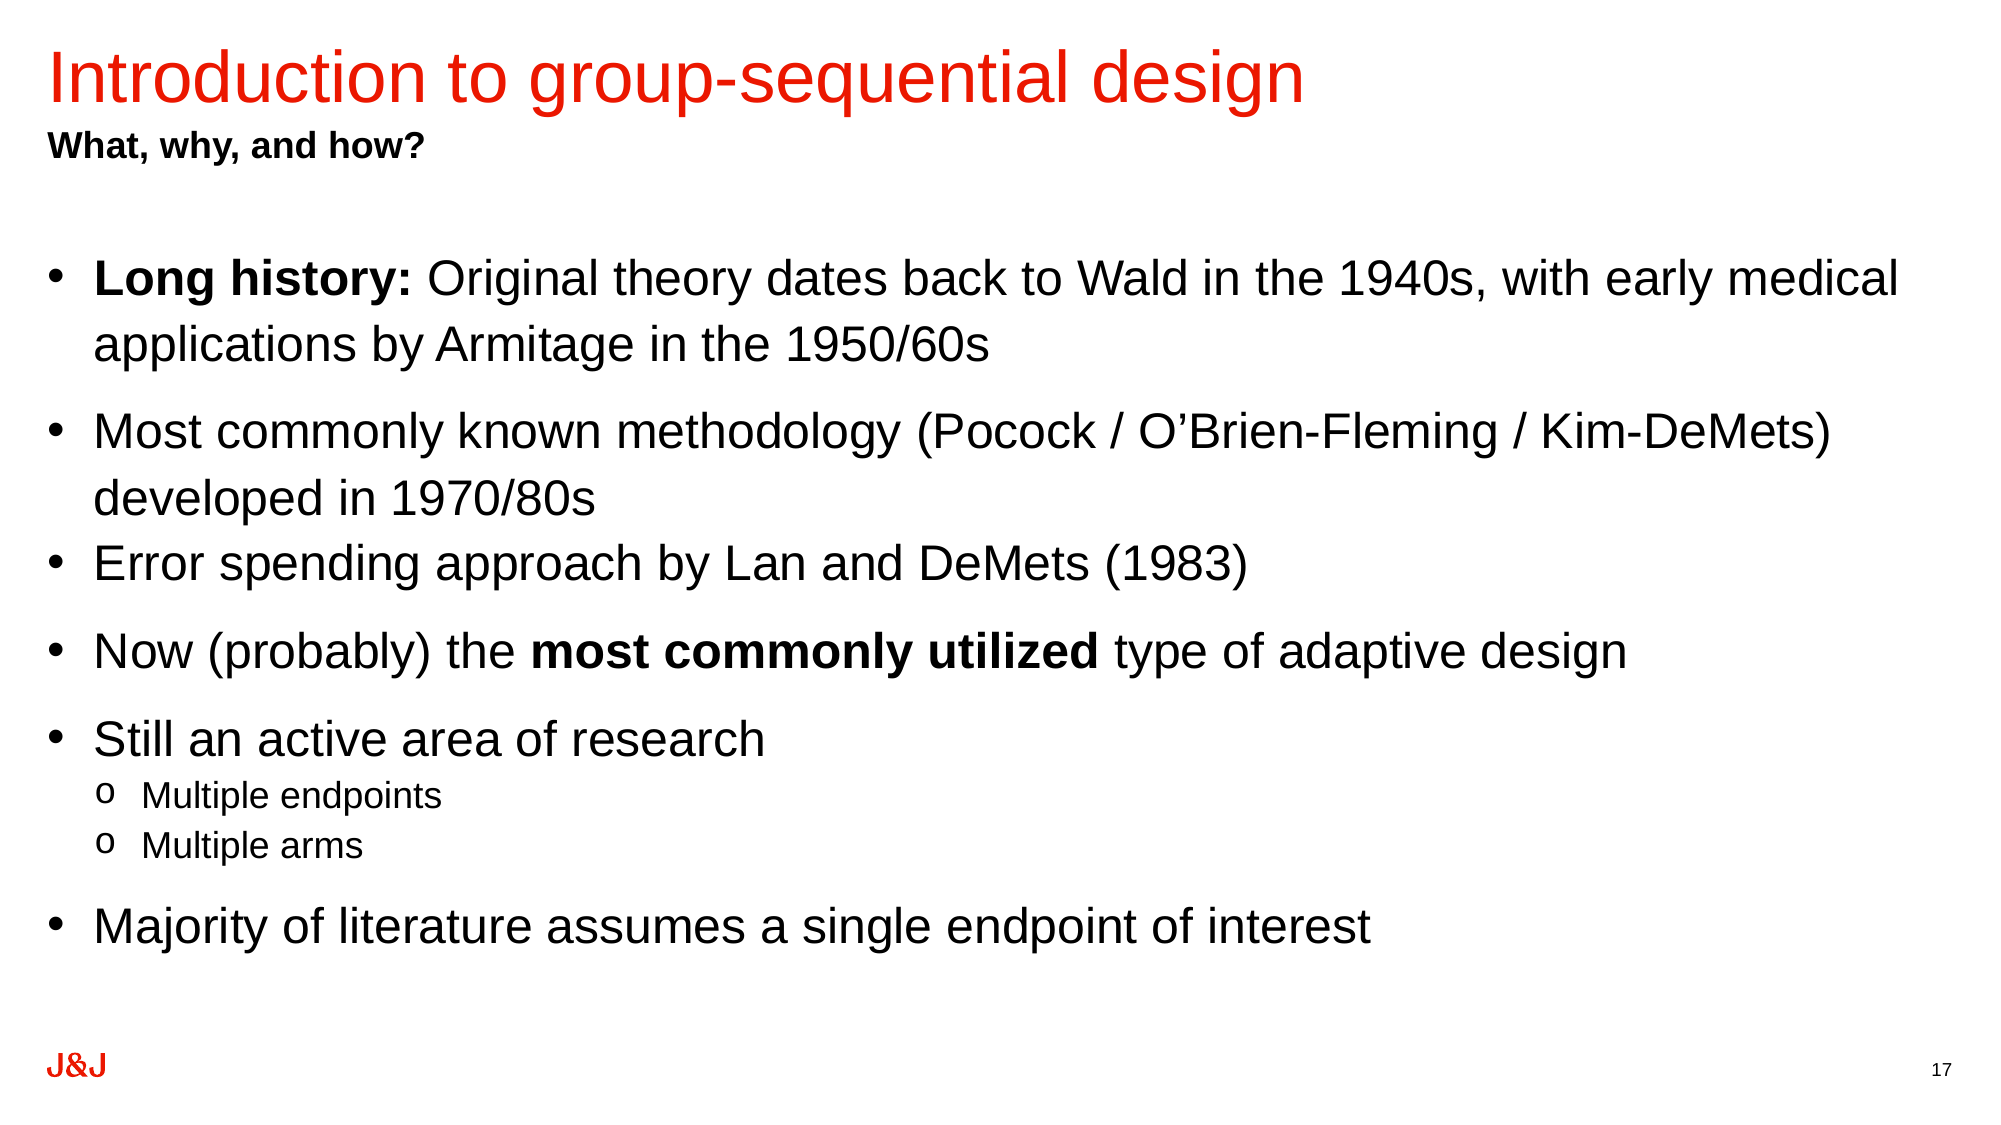

# Introduction to group-sequential design
What, why, and how?
Long history: Original theory dates back to Wald in the 1940s, with early medical applications by Armitage in the 1950/60s

Most commonly known methodology (Pocock / O’Brien-Fleming / Kim-DeMets) developed in 1970/80s
Error spending approach by Lan and DeMets (1983)

Now (probably) the most commonly utilized type of adaptive design

Still an active area of research
Multiple endpoints
Multiple arms

Majority of literature assumes a single endpoint of interest

17